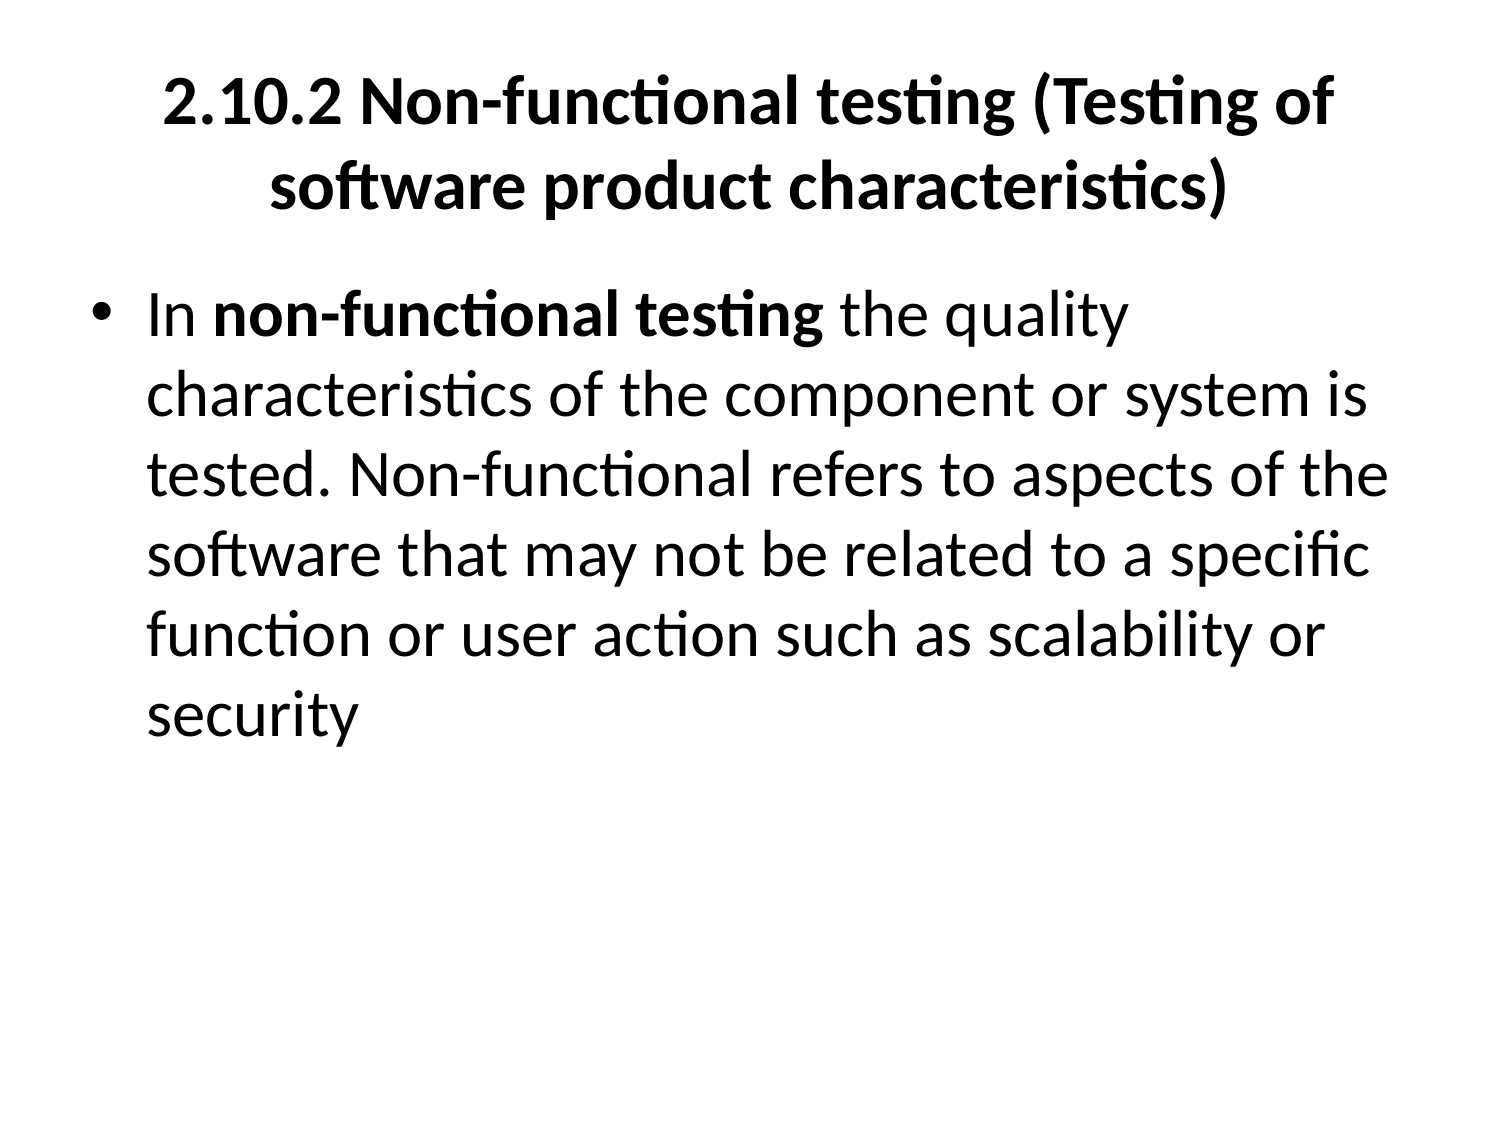

# 2.10.2 Non-functional testing (Testing of software product characteristics)
In non-functional testing the quality characteristics of the component or system is tested. Non-functional refers to aspects of the software that may not be related to a specific function or user action such as scalability or security